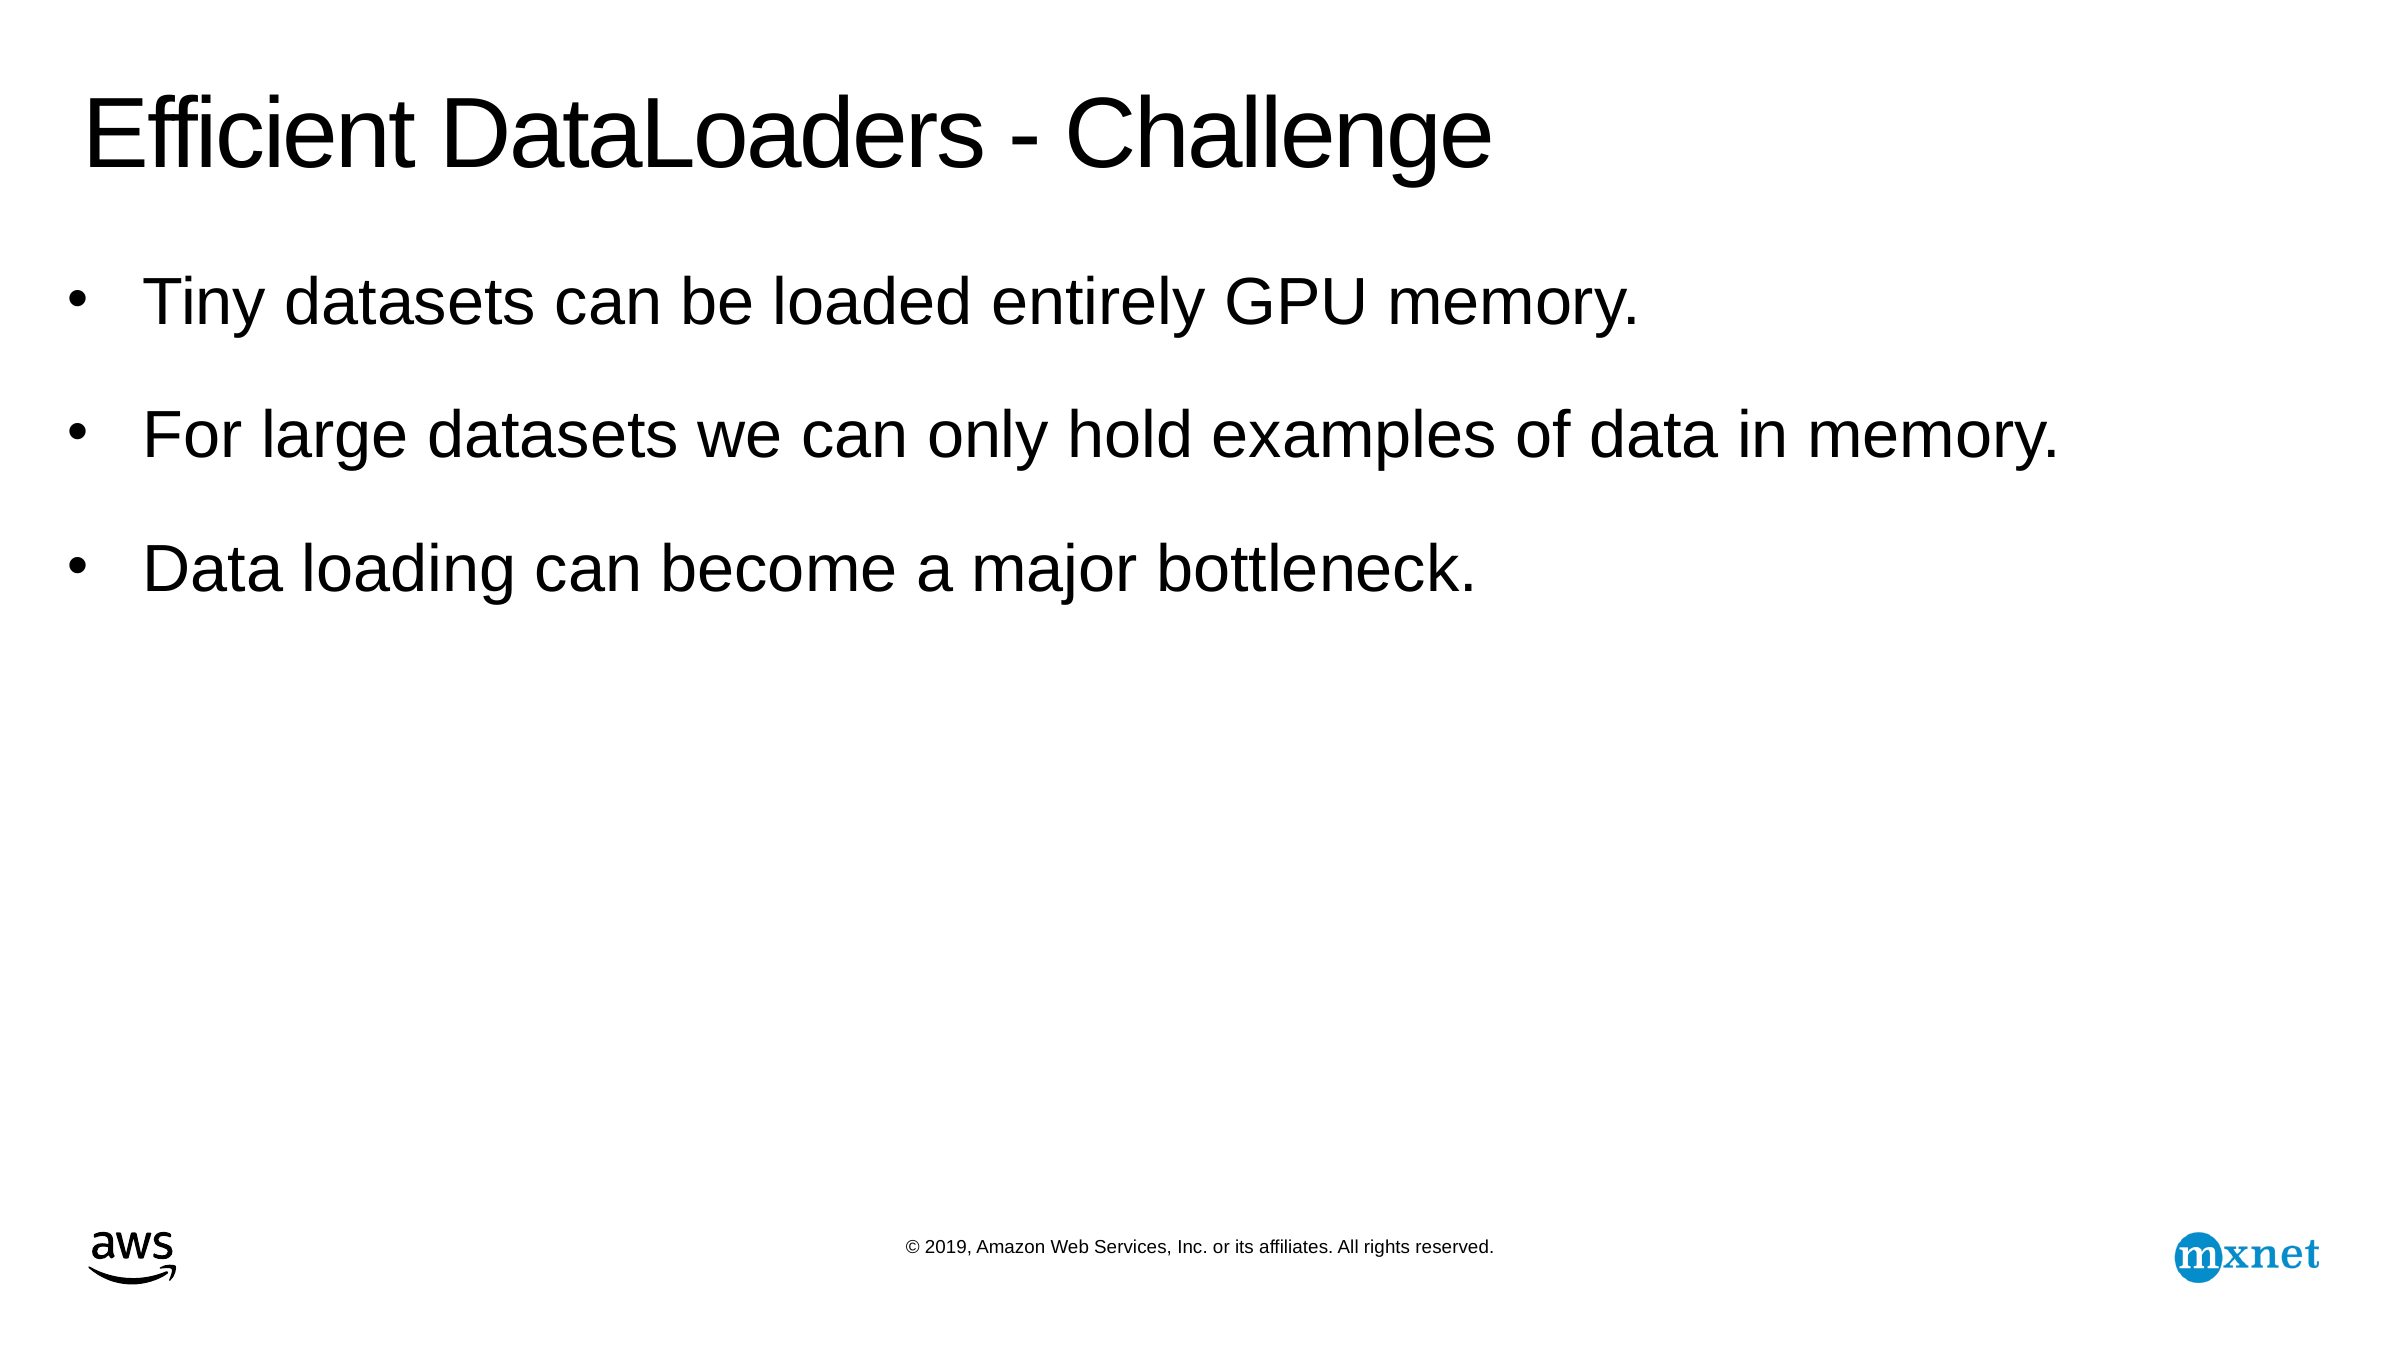

# Efficient DataLoaders - Challenge
Tiny datasets can be loaded entirely GPU memory.
For large datasets we can only hold examples of data in memory.
Data loading can become a major bottleneck.